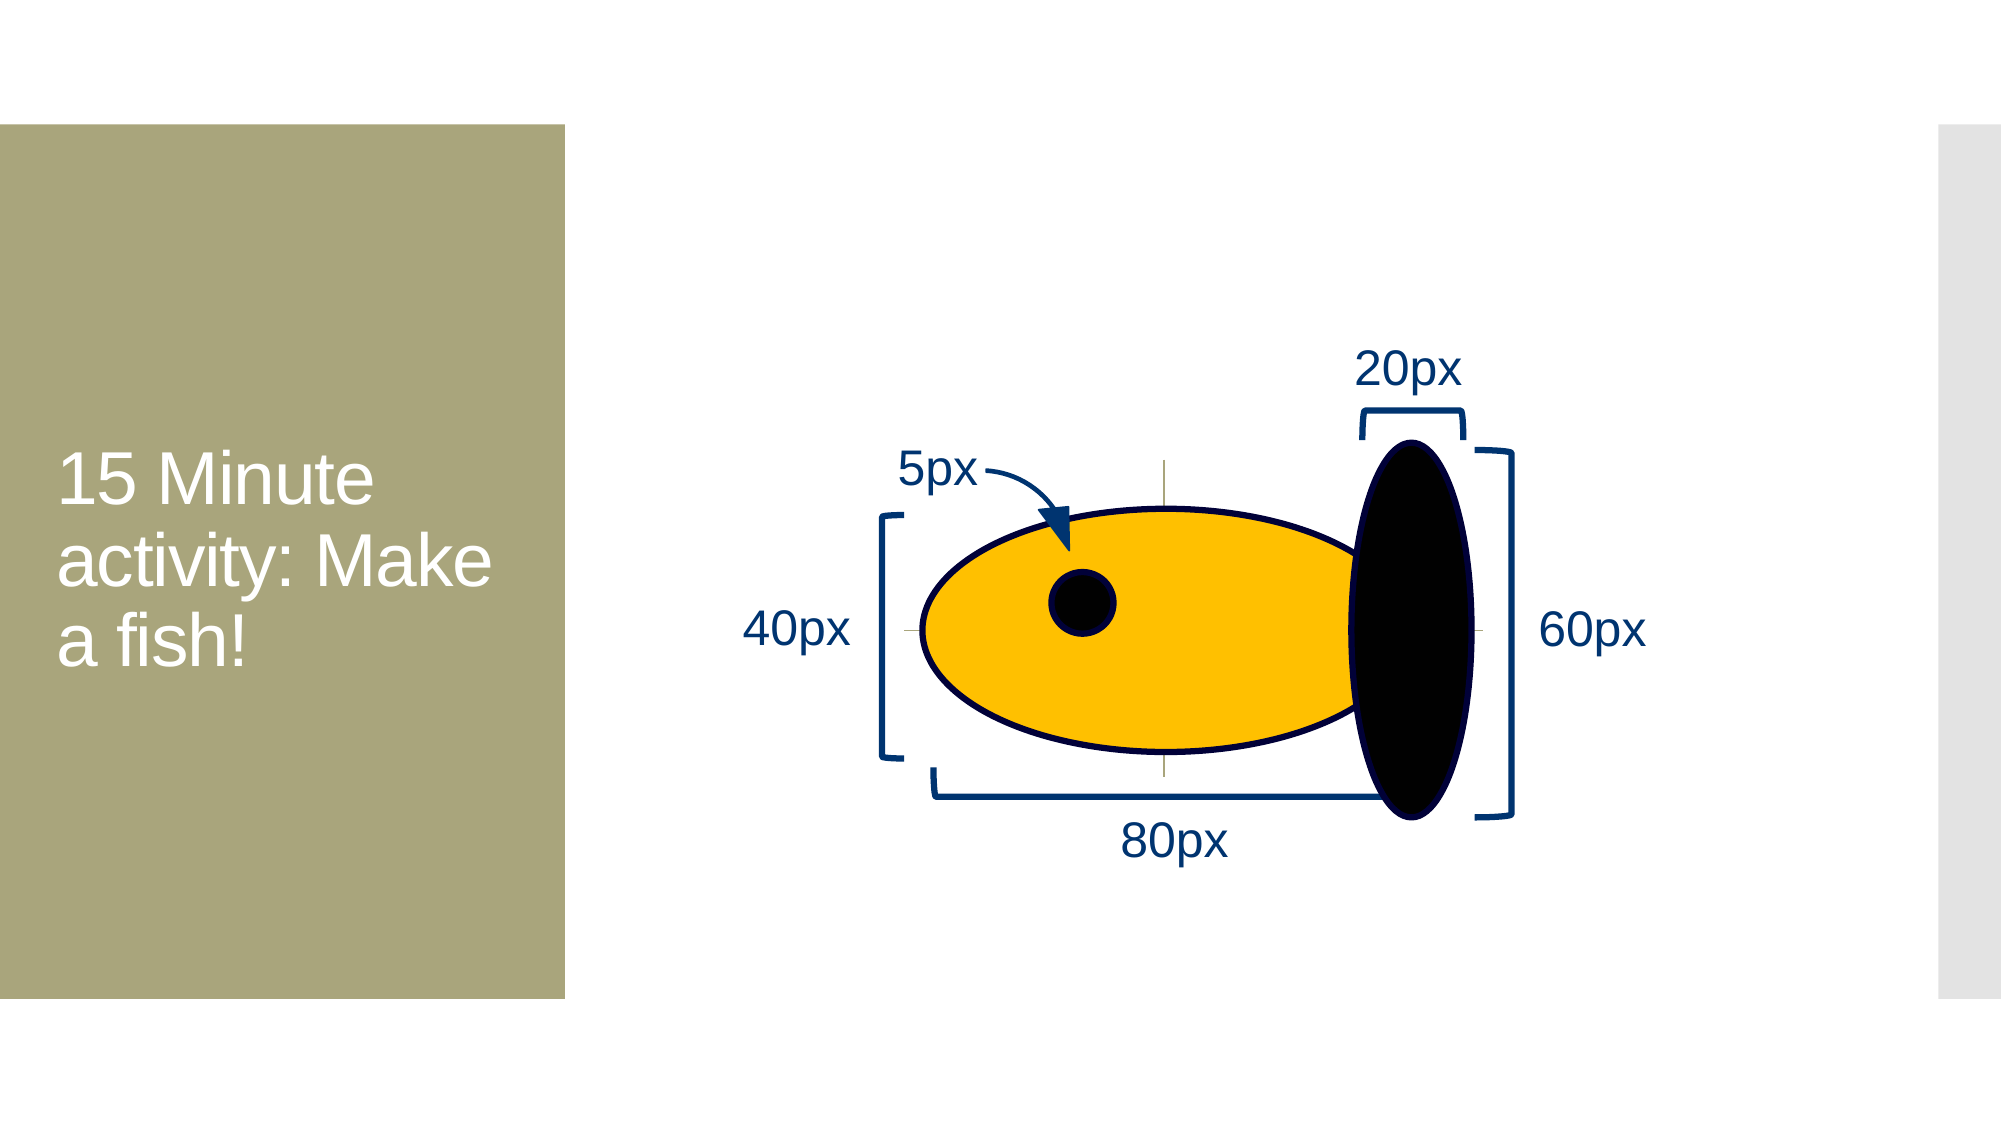

# 15 Minute activity: Make a fish!
20px

60px

5px

40px
80px